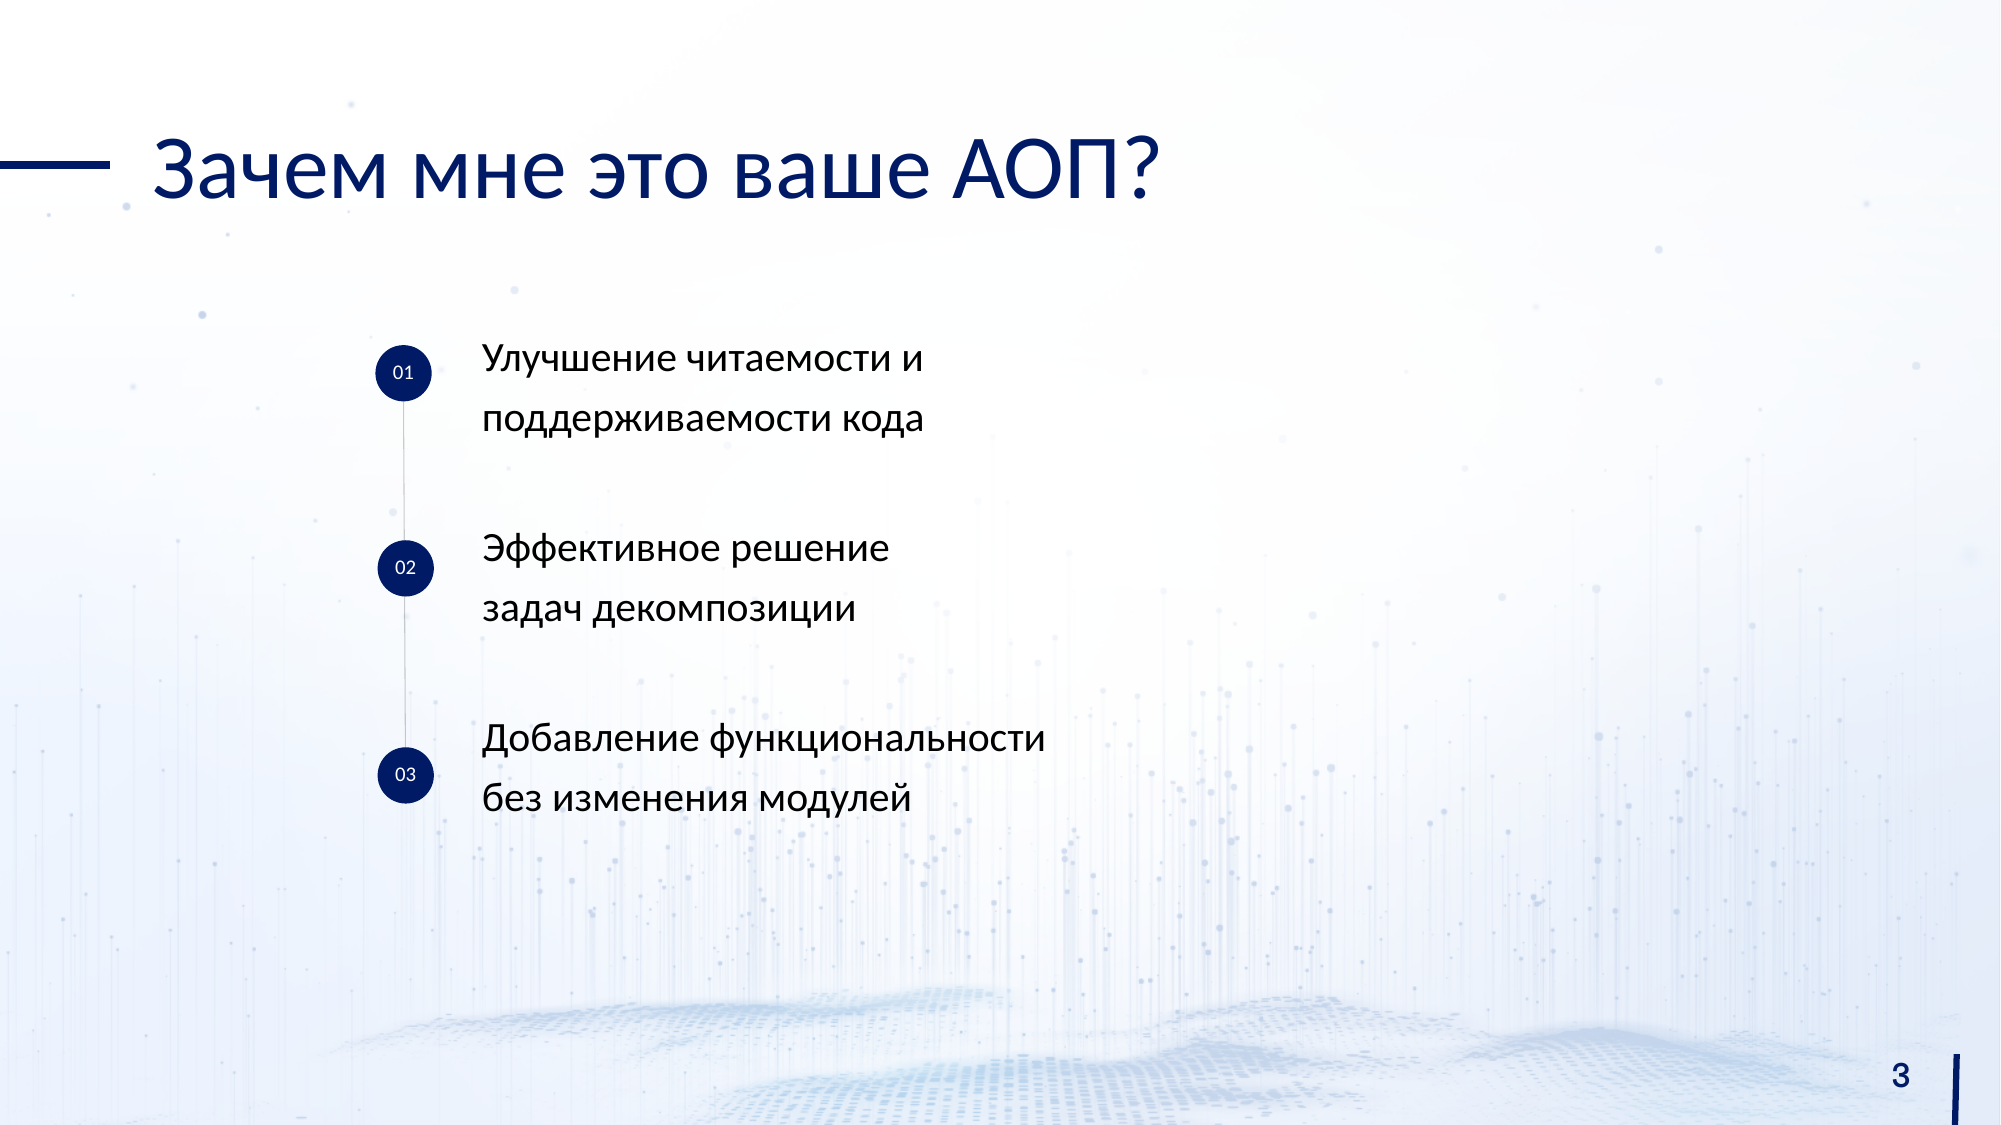

# Зачем мне это ваше АОП?
Улучшение читаемости и поддерживаемости кода
01
Эффективное решение задач декомпозиции
02
Добавление функциональности без изменения модулей
03
3